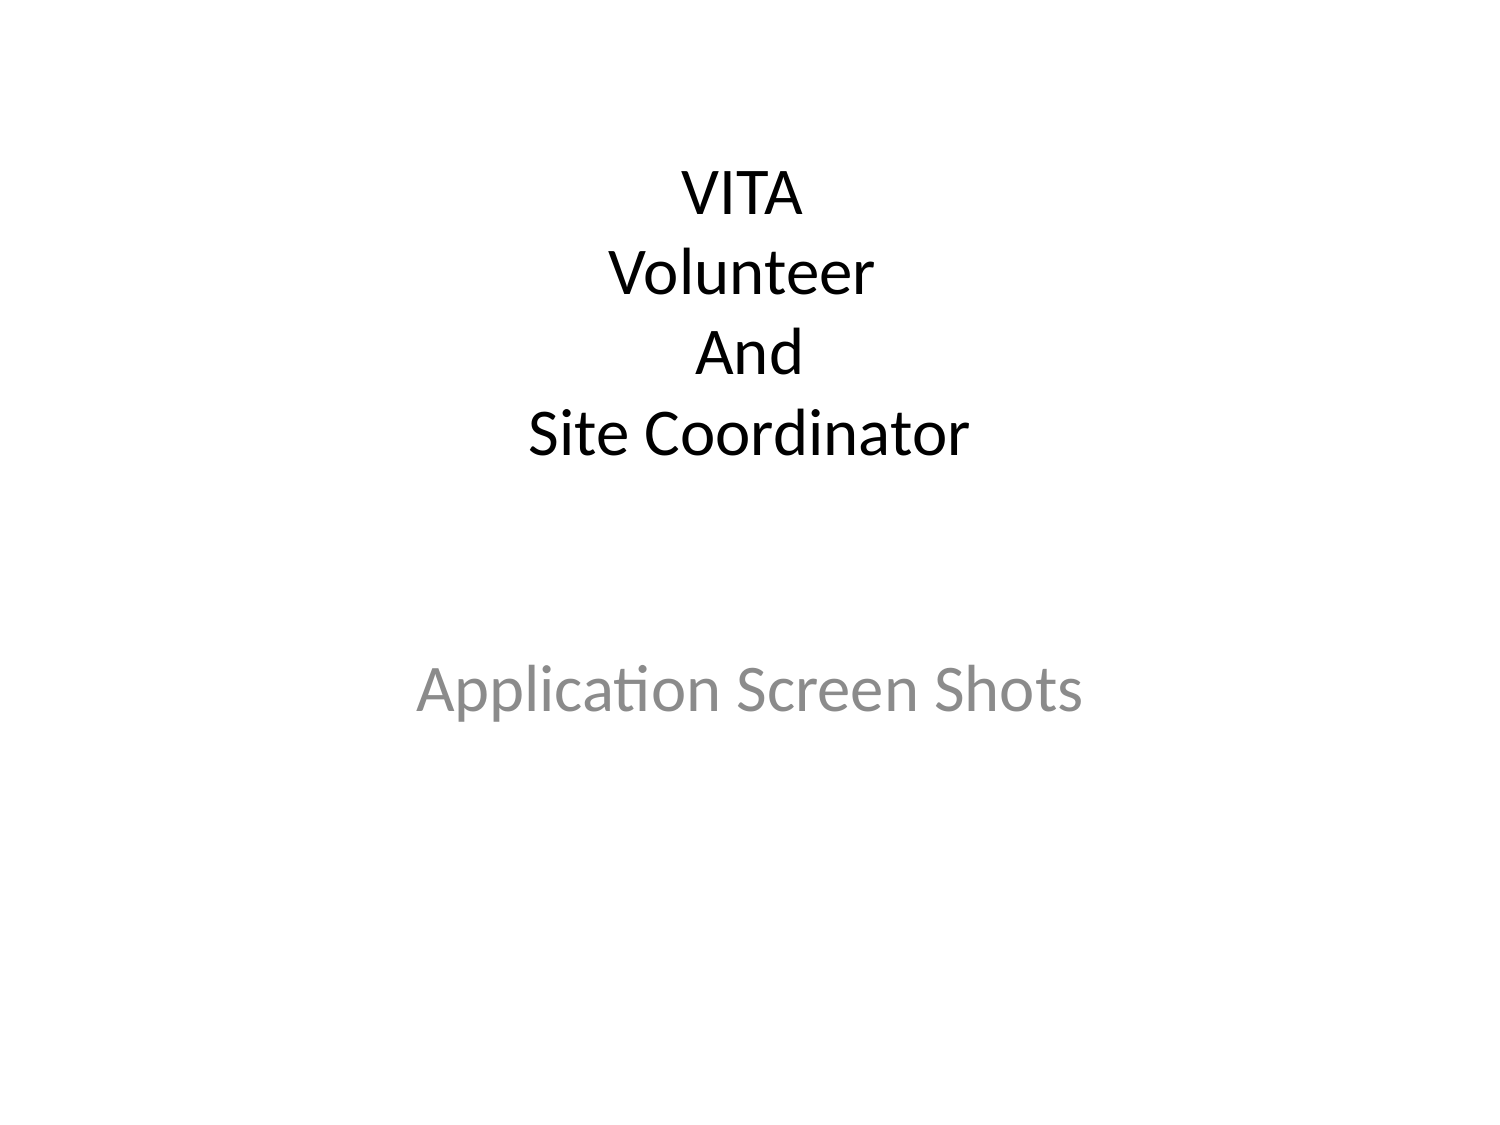

# VITA Volunteer And Site Coordinator
Application Screen Shots